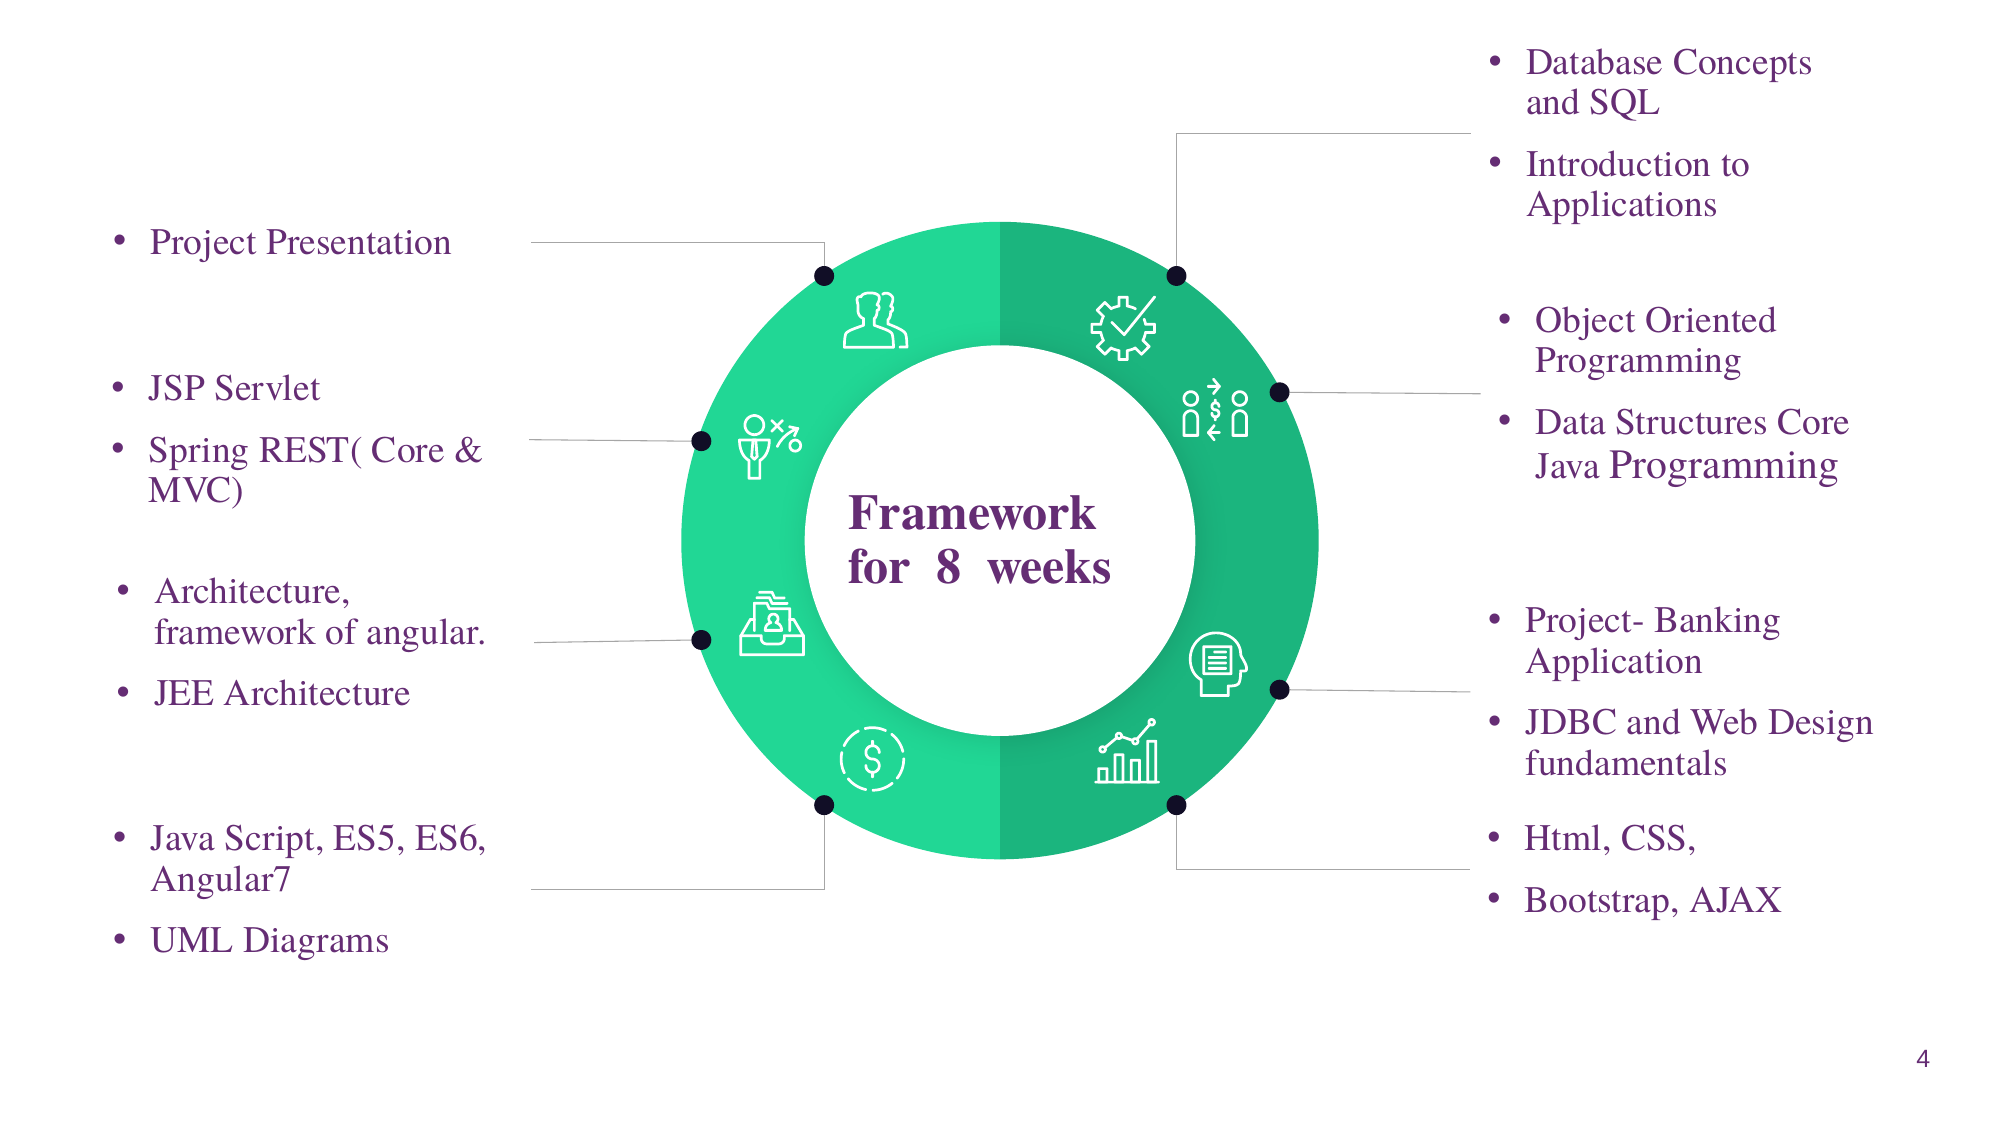

Database Concepts  and SQL
Introduction to Applications
Project Presentation

Object Oriented Programming
Data Structures Core Java Programming

JSP Servlet
Spring REST( Core & MVC)

Framework for  8  weeks
Architecture, framework of angular.
JEE Architecture

Project- Banking Application
JDBC and Web Design fundamentals

Java Script, ES5, ES6, Angular7
UML Diagrams
Html, CSS,
Bootstrap, AJAX
4